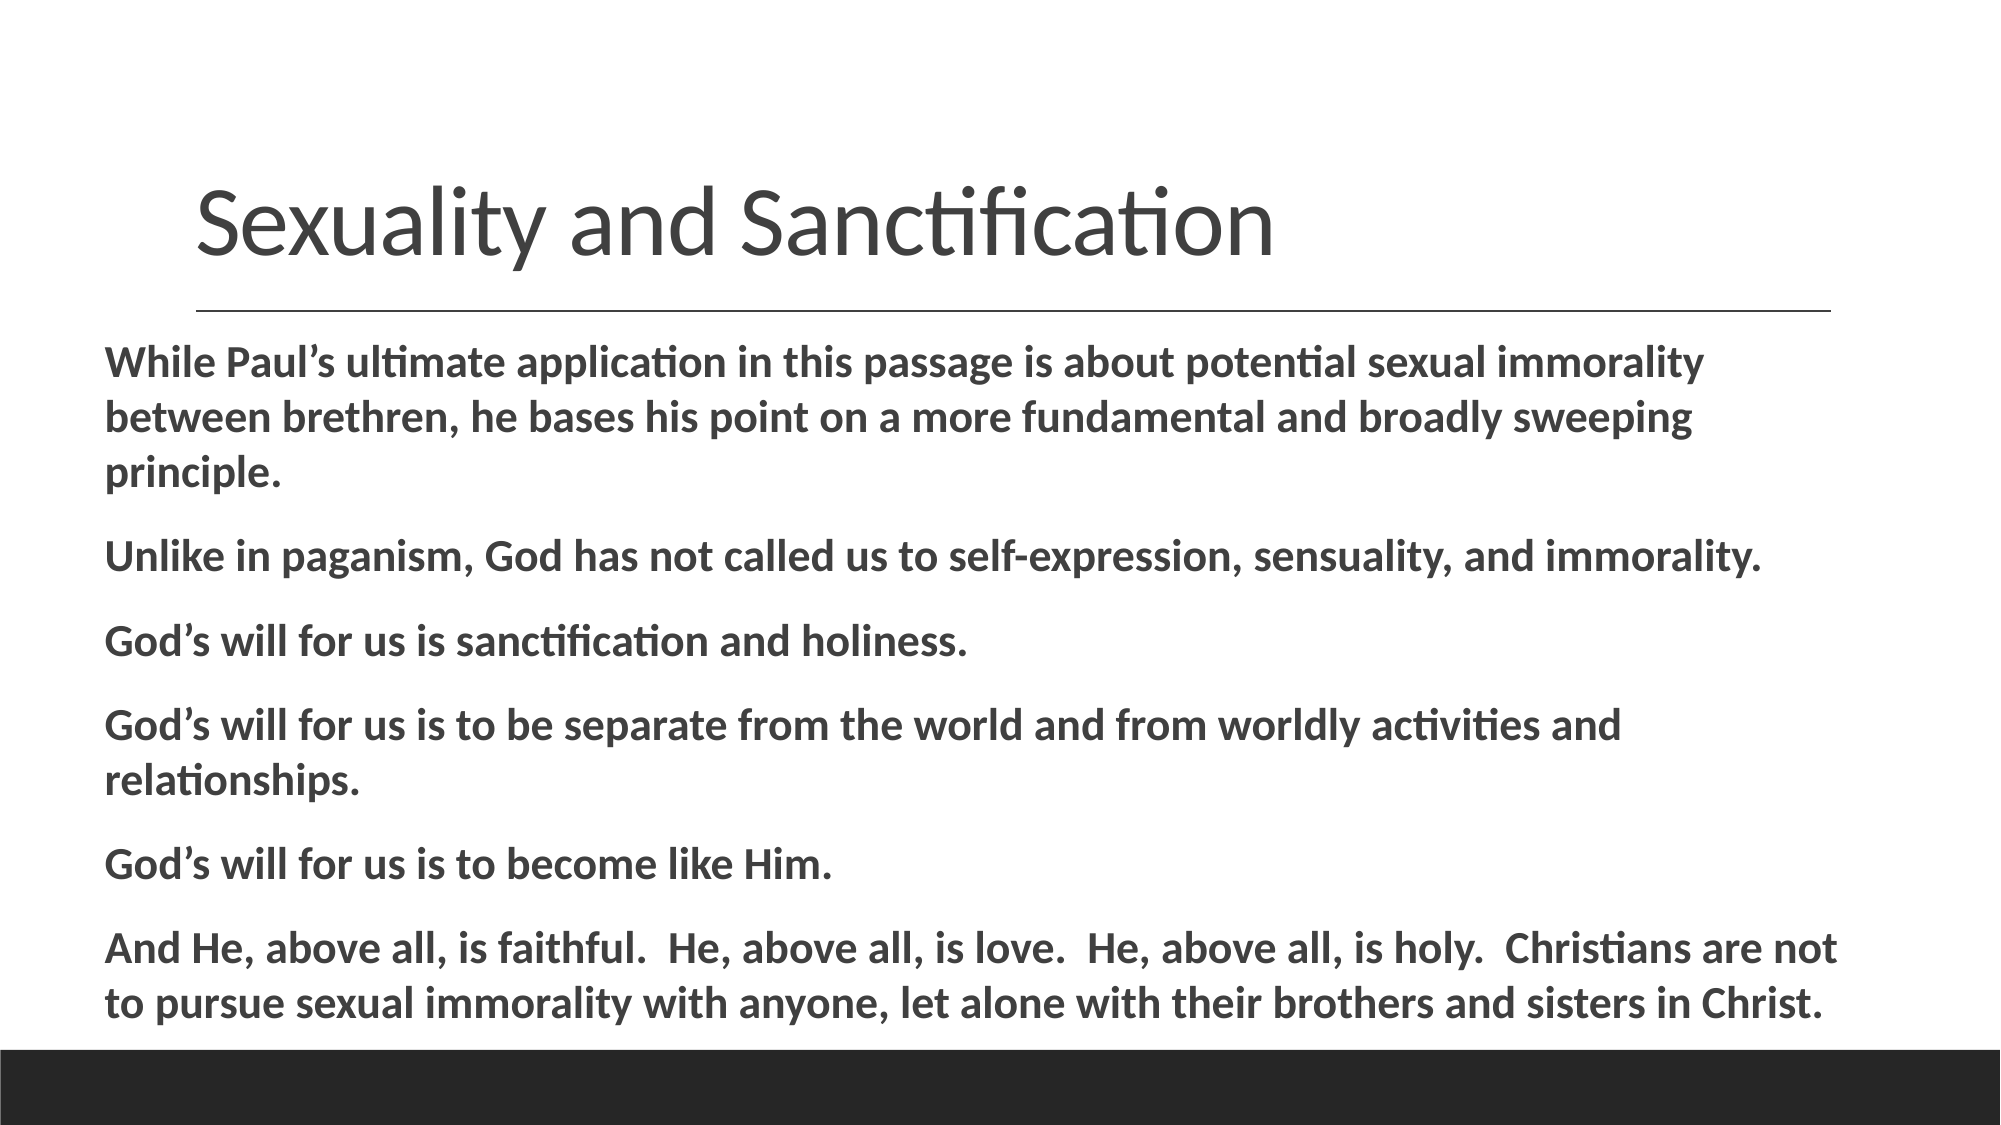

# Sexuality and Sanctification
While Paul’s ultimate application in this passage is about potential sexual immorality between brethren, he bases his point on a more fundamental and broadly sweeping principle.
Unlike in paganism, God has not called us to self-expression, sensuality, and immorality.
God’s will for us is sanctification and holiness.
God’s will for us is to be separate from the world and from worldly activities and relationships.
God’s will for us is to become like Him.
And He, above all, is faithful.  He, above all, is love.  He, above all, is holy.  Christians are not to pursue sexual immorality with anyone, let alone with their brothers and sisters in Christ.